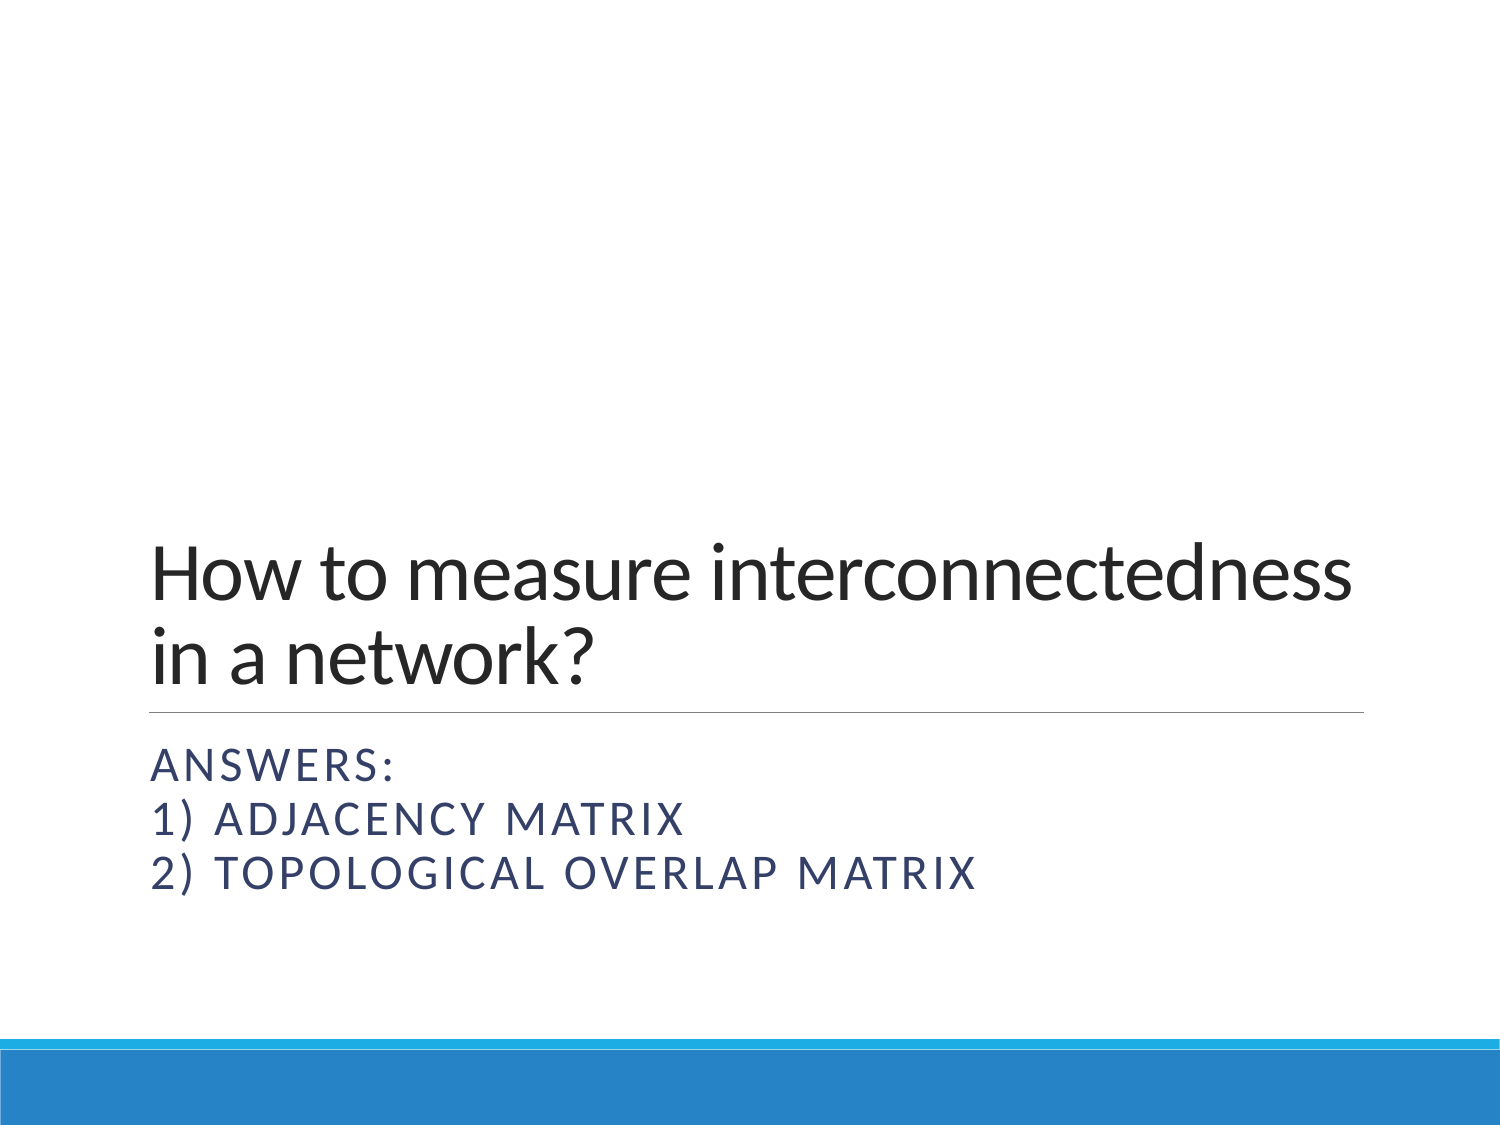

# How to measure interconnectedness in a network?
Answers:
1) adjacency matrix
2) topological overlap matrix